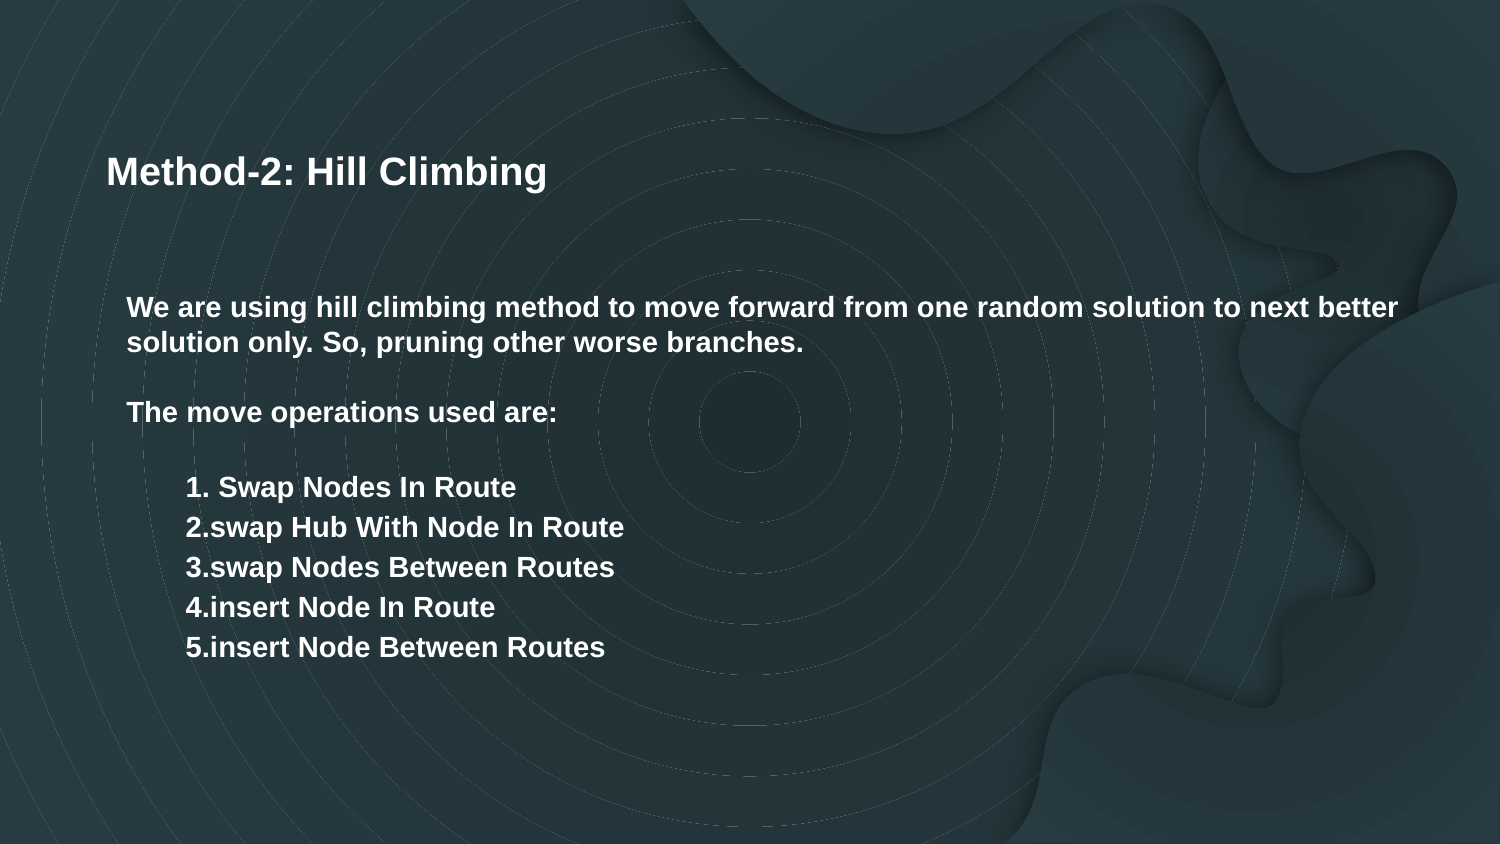

Method-2: Hill Climbing
We are using hill climbing method to move forward from one random solution to next better solution only. So, pruning other worse branches.

The move operations used are:

1. Swap Nodes In Route
2.swap Hub With Node In Route
3.swap Nodes Between Routes
4.insert Node In Route
5.insert Node Between Routes